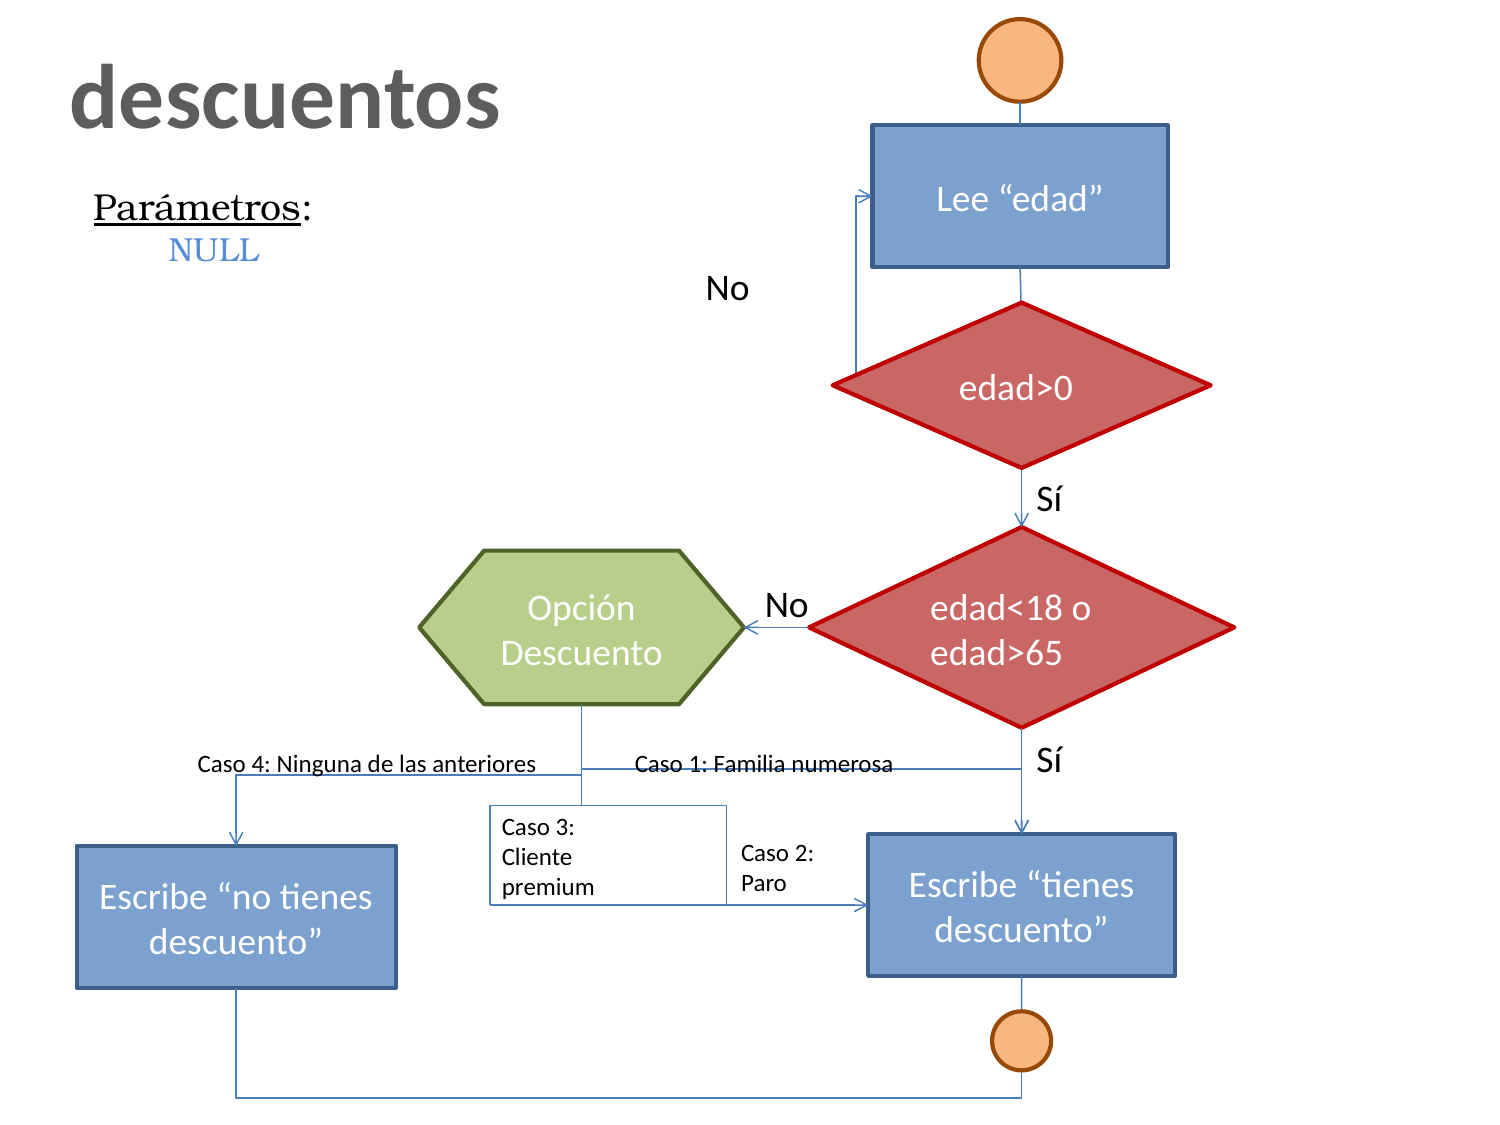

descuentos
Lee “edad”
Parámetros:
NULL
No
  edad>0
Sí
edad<18 o edad>65
Opción
Descuento
No
Sí
Caso 4: Ninguna de las anteriores
Caso 1: Familia numerosa
Caso 3: Cliente premium
Caso 2:
Paro
Escribe “tienes descuento”
Escribe “no tienes descuento”